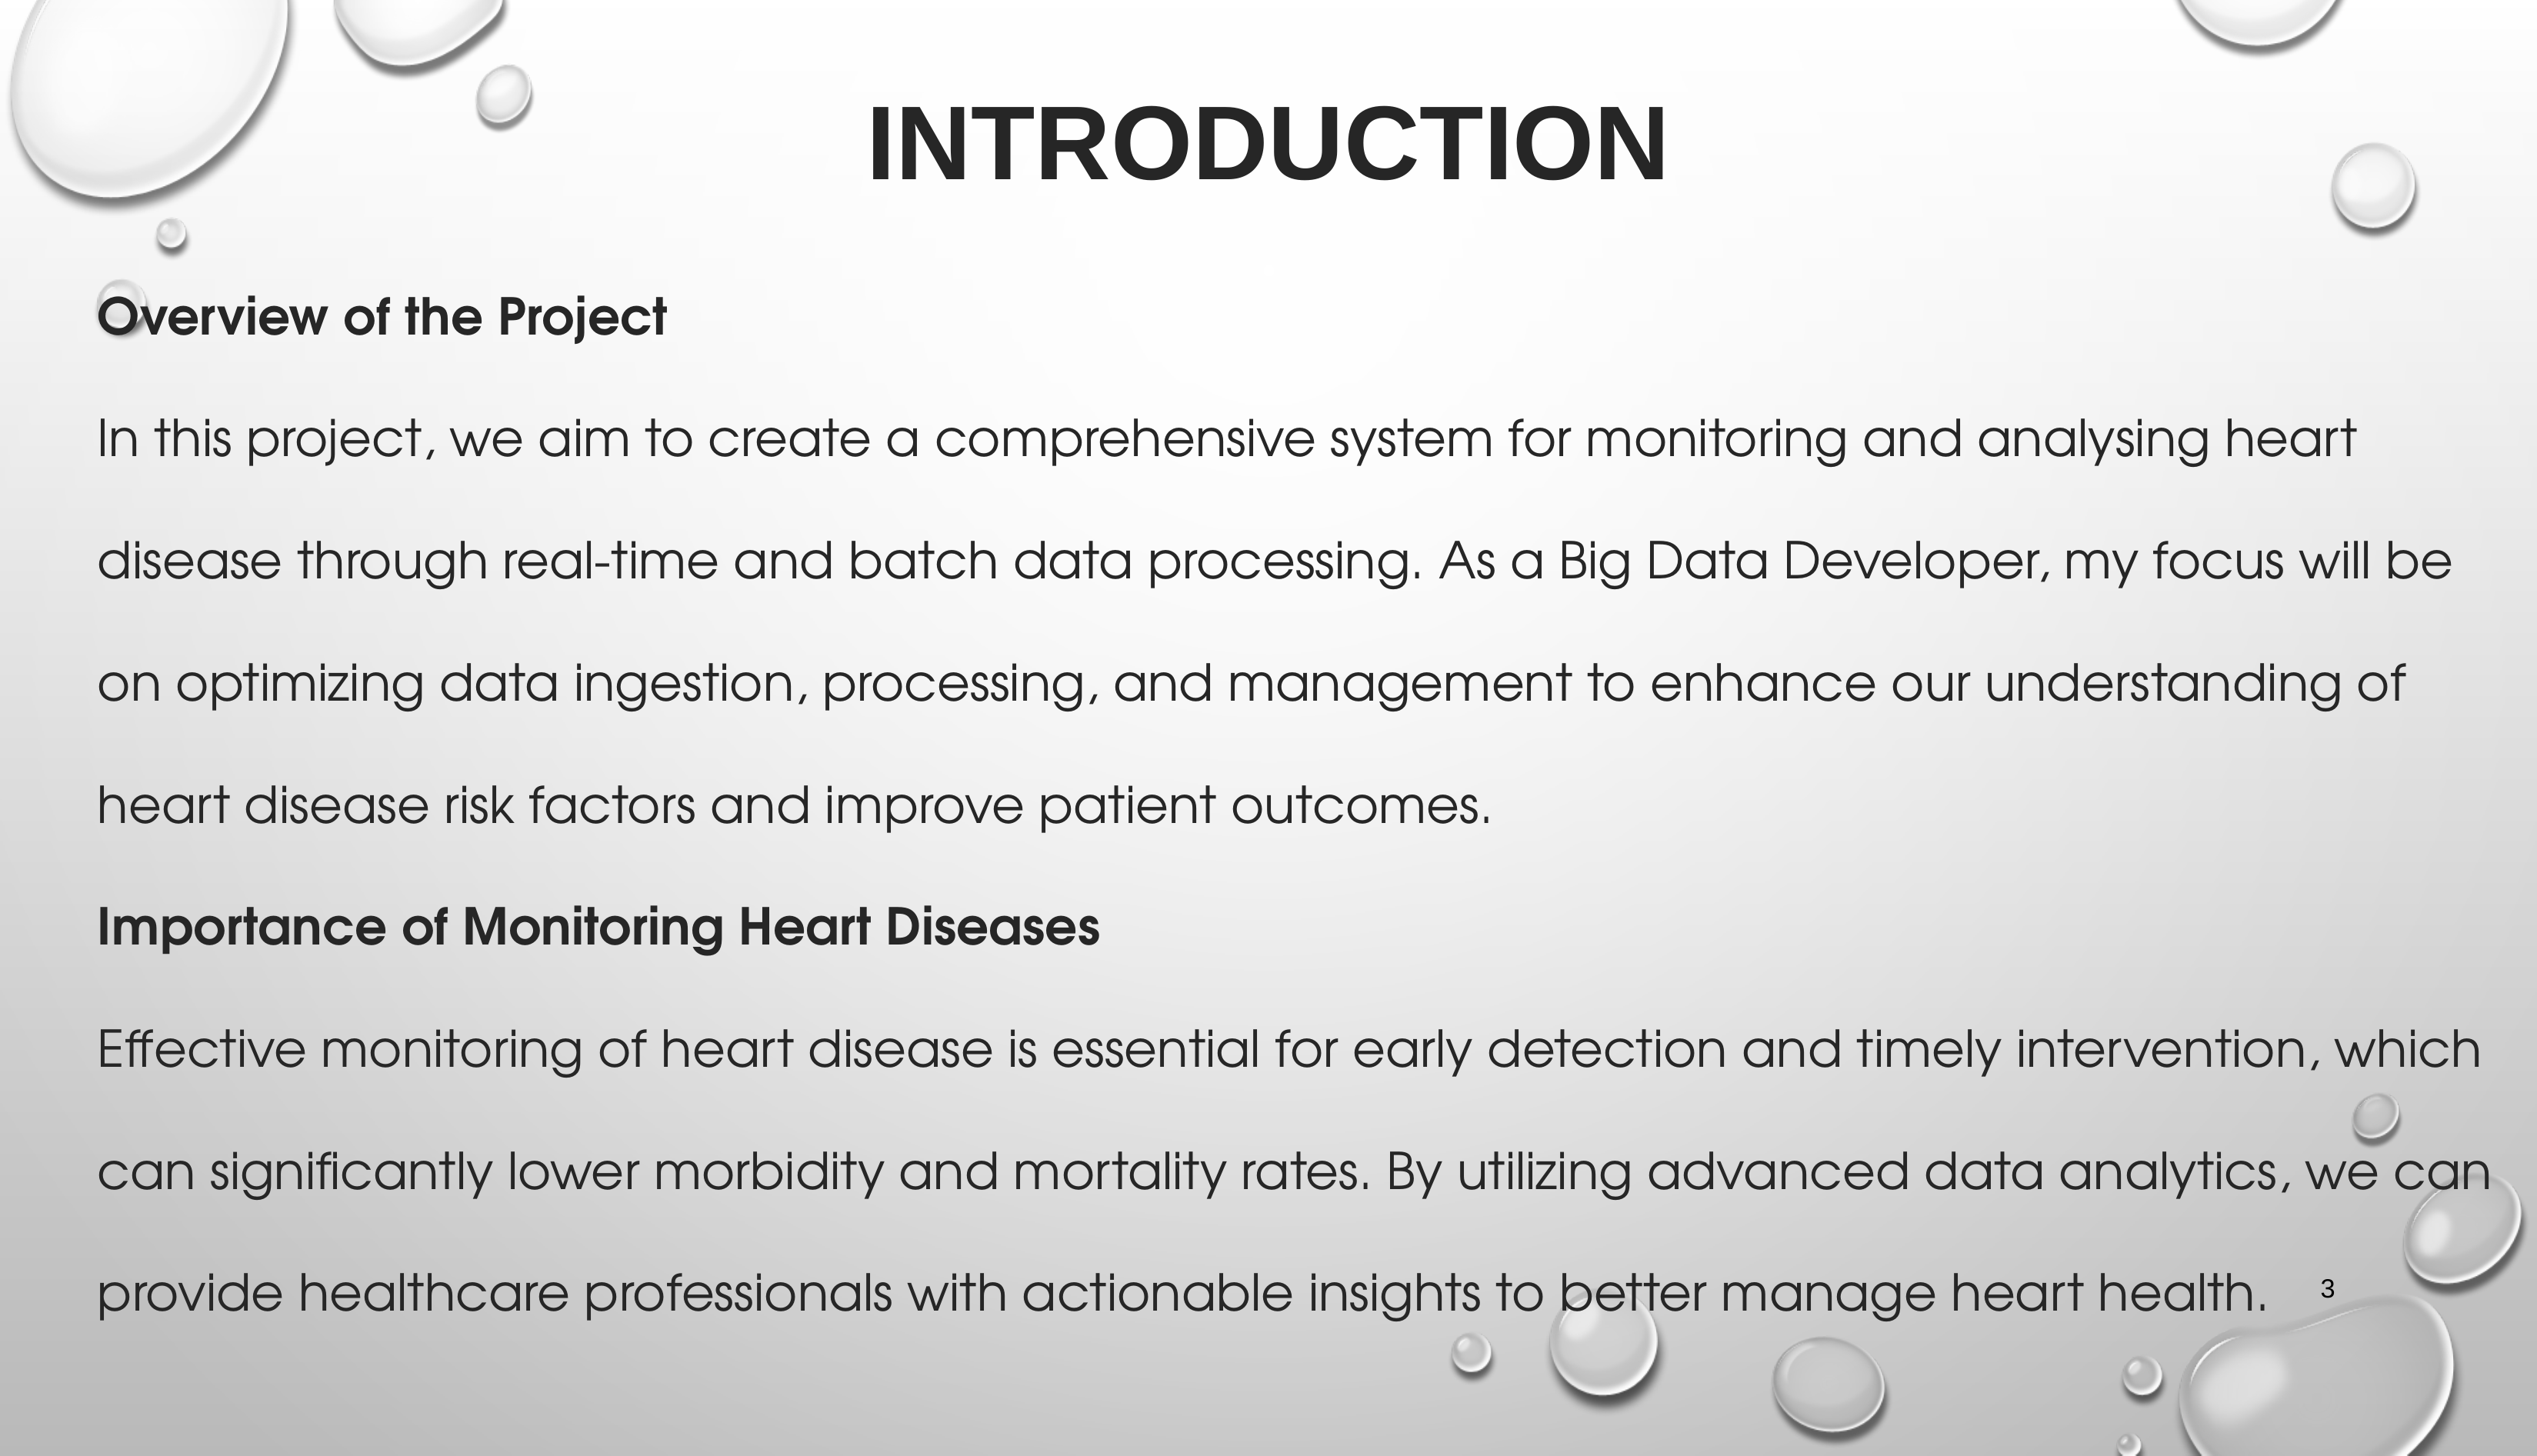

INTRODUCTION
Overview of the Project
In this project, we aim to create a comprehensive system for monitoring and analysing heart disease through real-time and batch data processing. As a Big Data Developer, my focus will be on optimizing data ingestion, processing, and management to enhance our understanding of heart disease risk factors and improve patient outcomes.
Importance of Monitoring Heart Diseases
Effective monitoring of heart disease is essential for early detection and timely intervention, which can significantly lower morbidity and mortality rates. By utilizing advanced data analytics, we can provide healthcare professionals with actionable insights to better manage heart health.
3